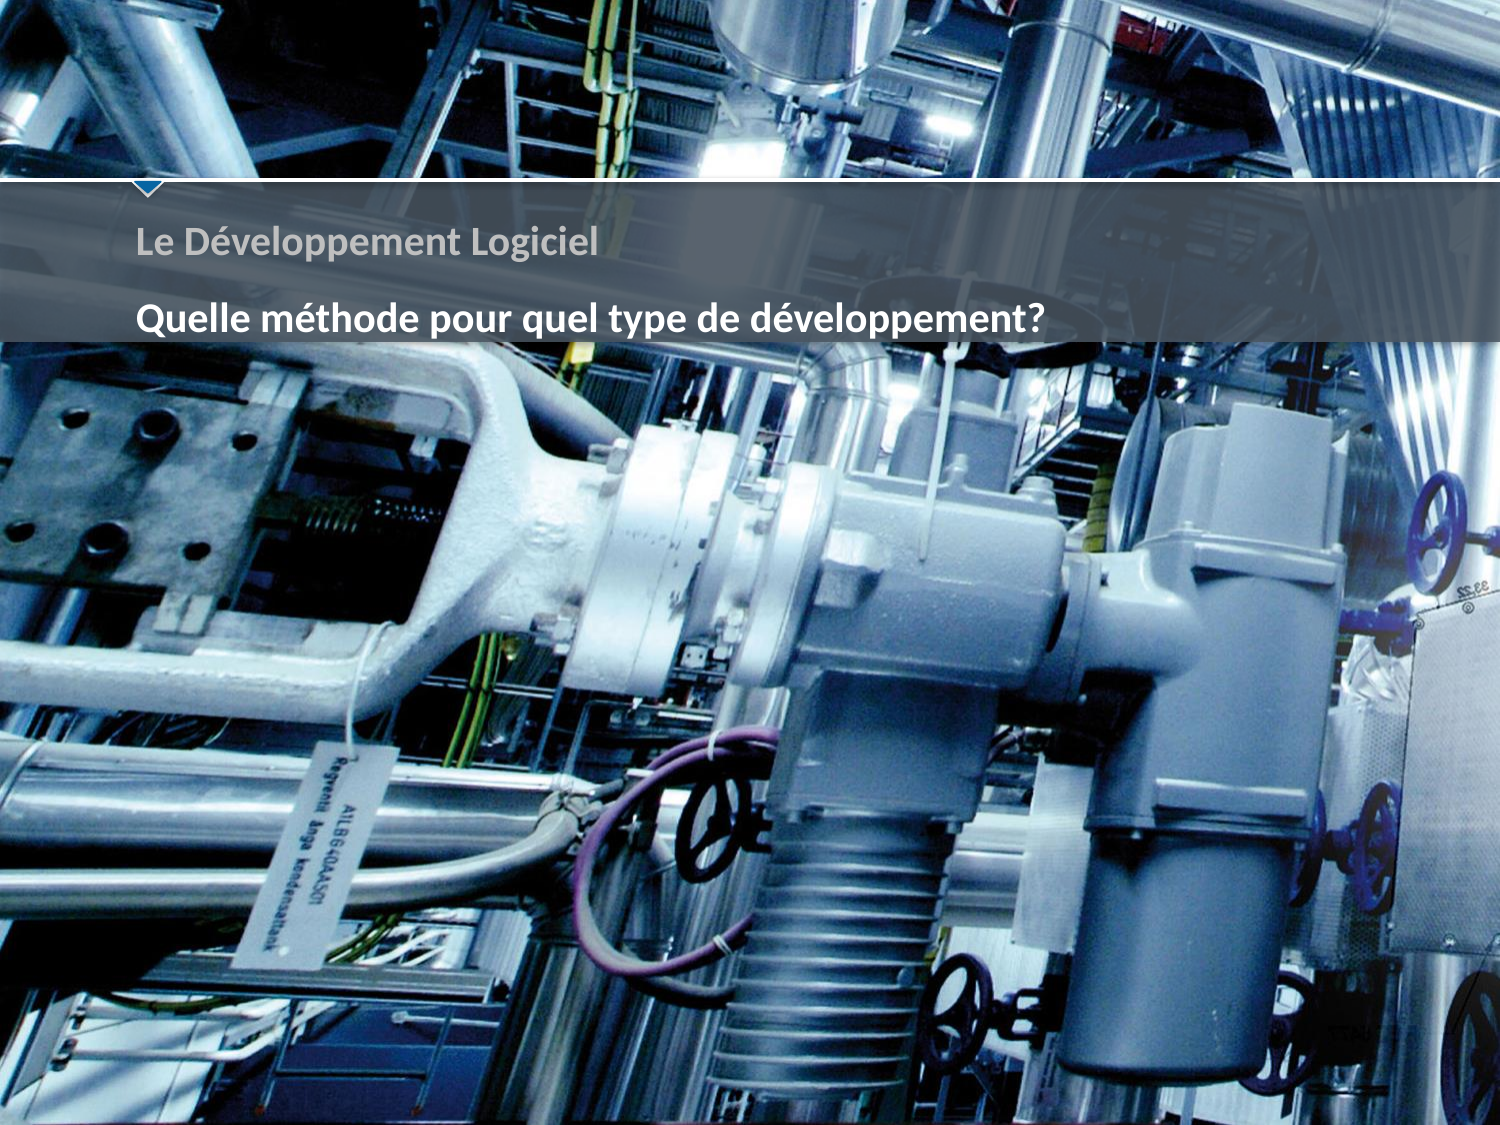

# Le Développement Logiciel
Quelle méthode pour quel type de développement?